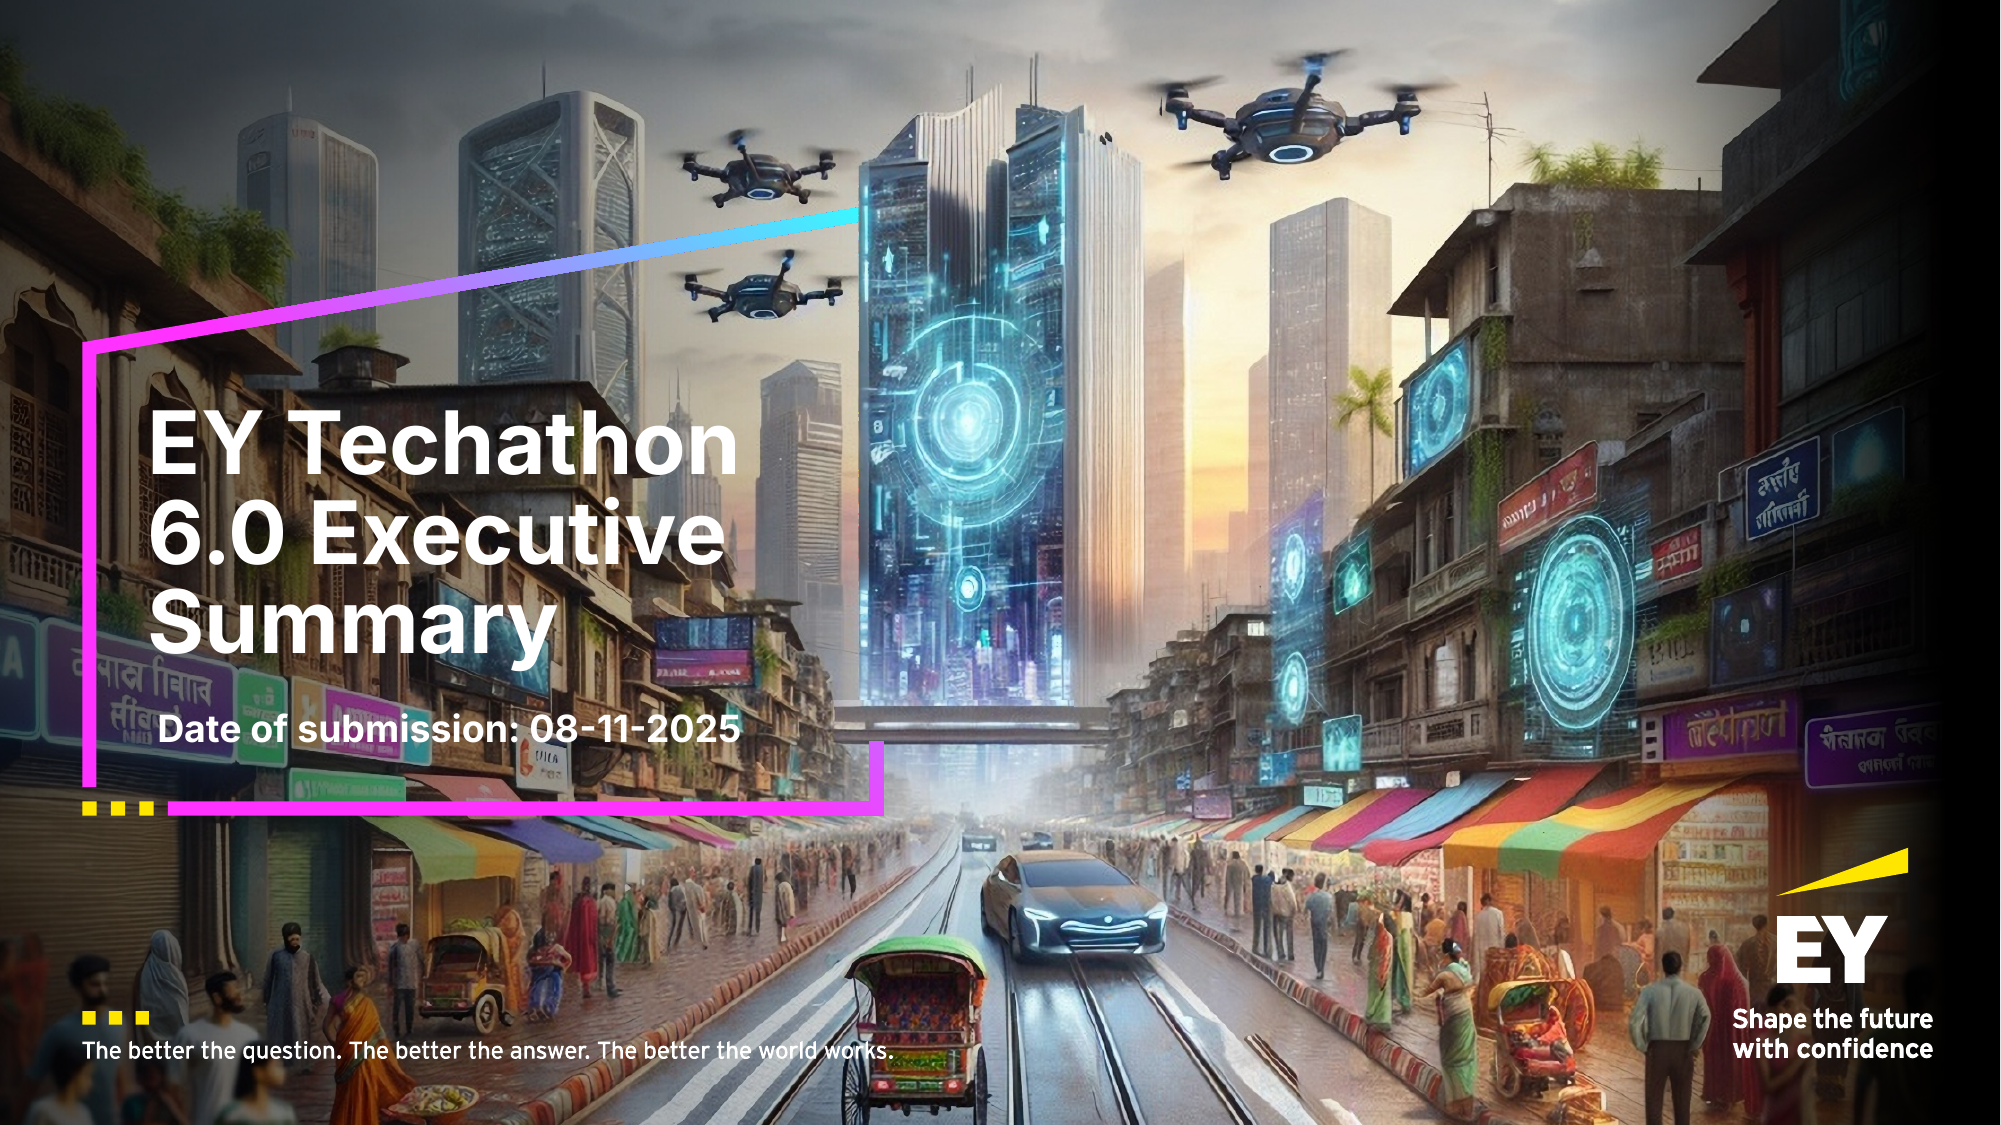

# EY Techathon 6.0 Executive Summary
Date of submission: 08-11-2025